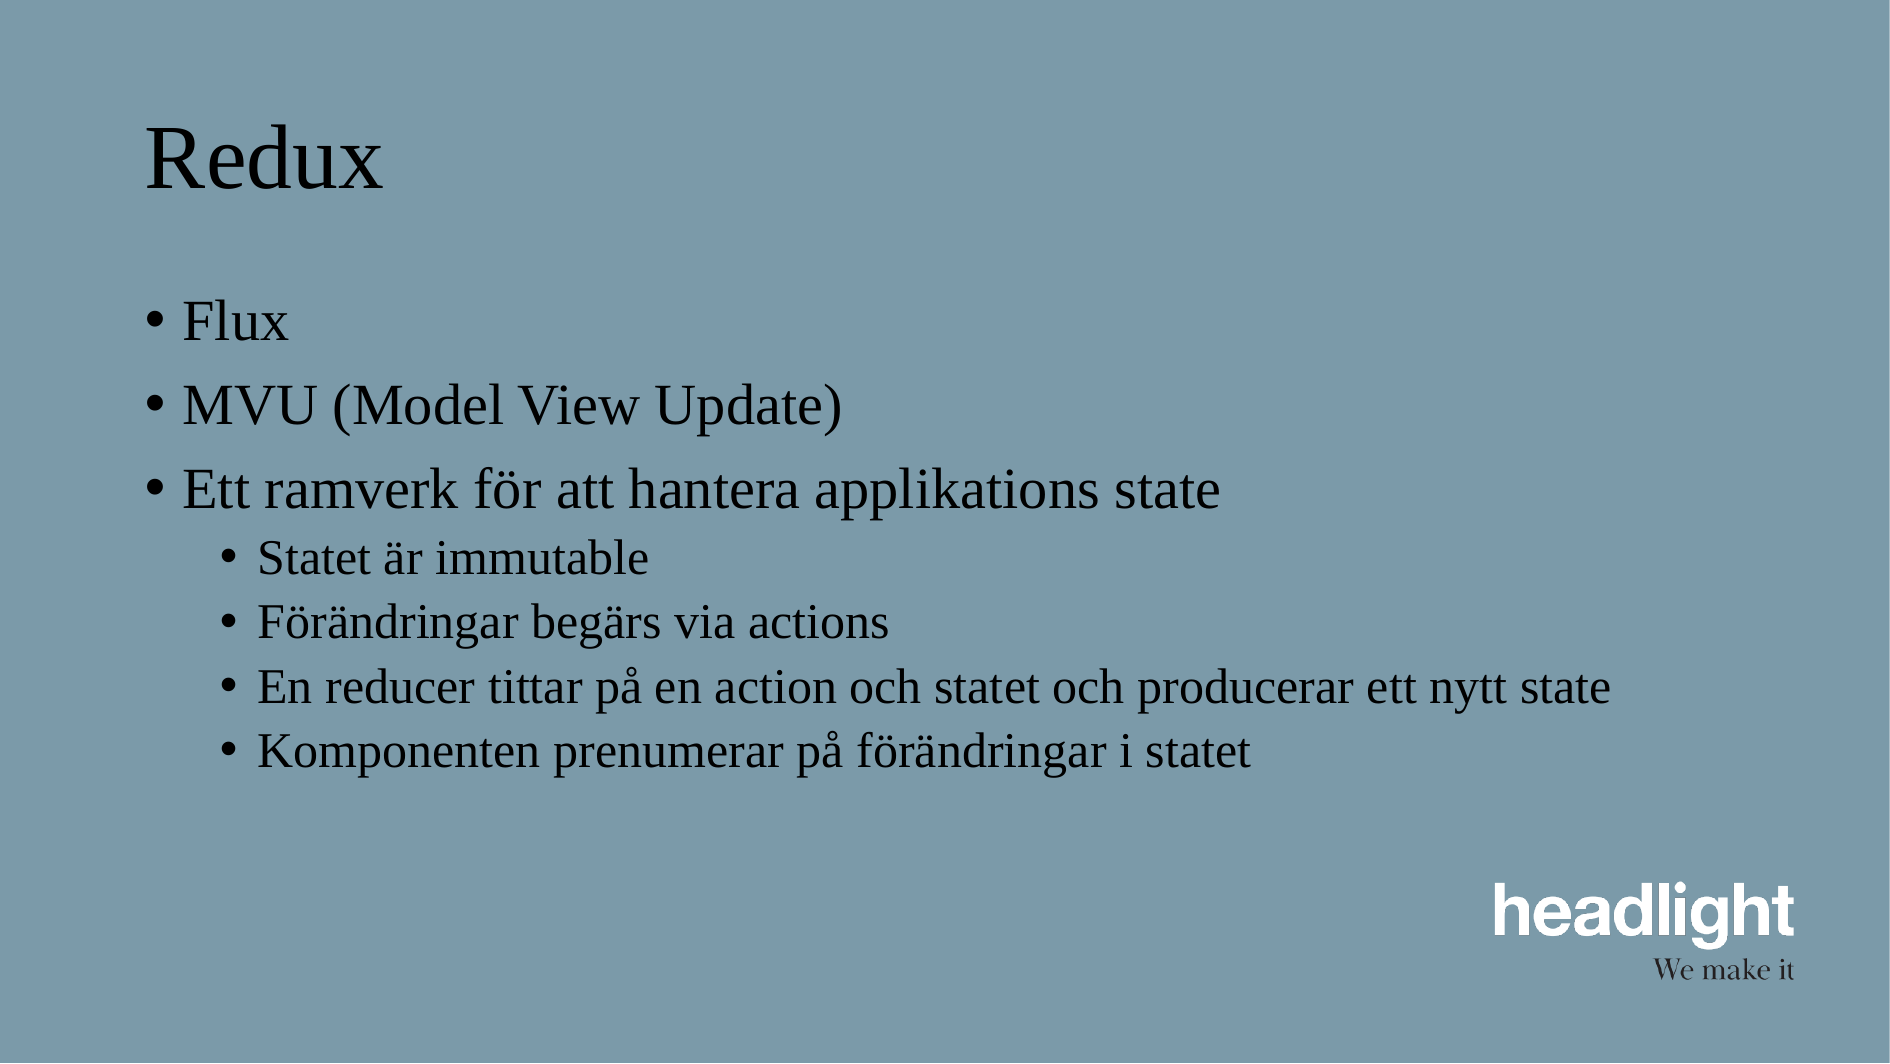

# Redux
Flux
MVU (Model View Update)
Ett ramverk för att hantera applikations state
Statet är immutable
Förändringar begärs via actions
En reducer tittar på en action och statet och producerar ett nytt state
Komponenten prenumerar på förändringar i statet